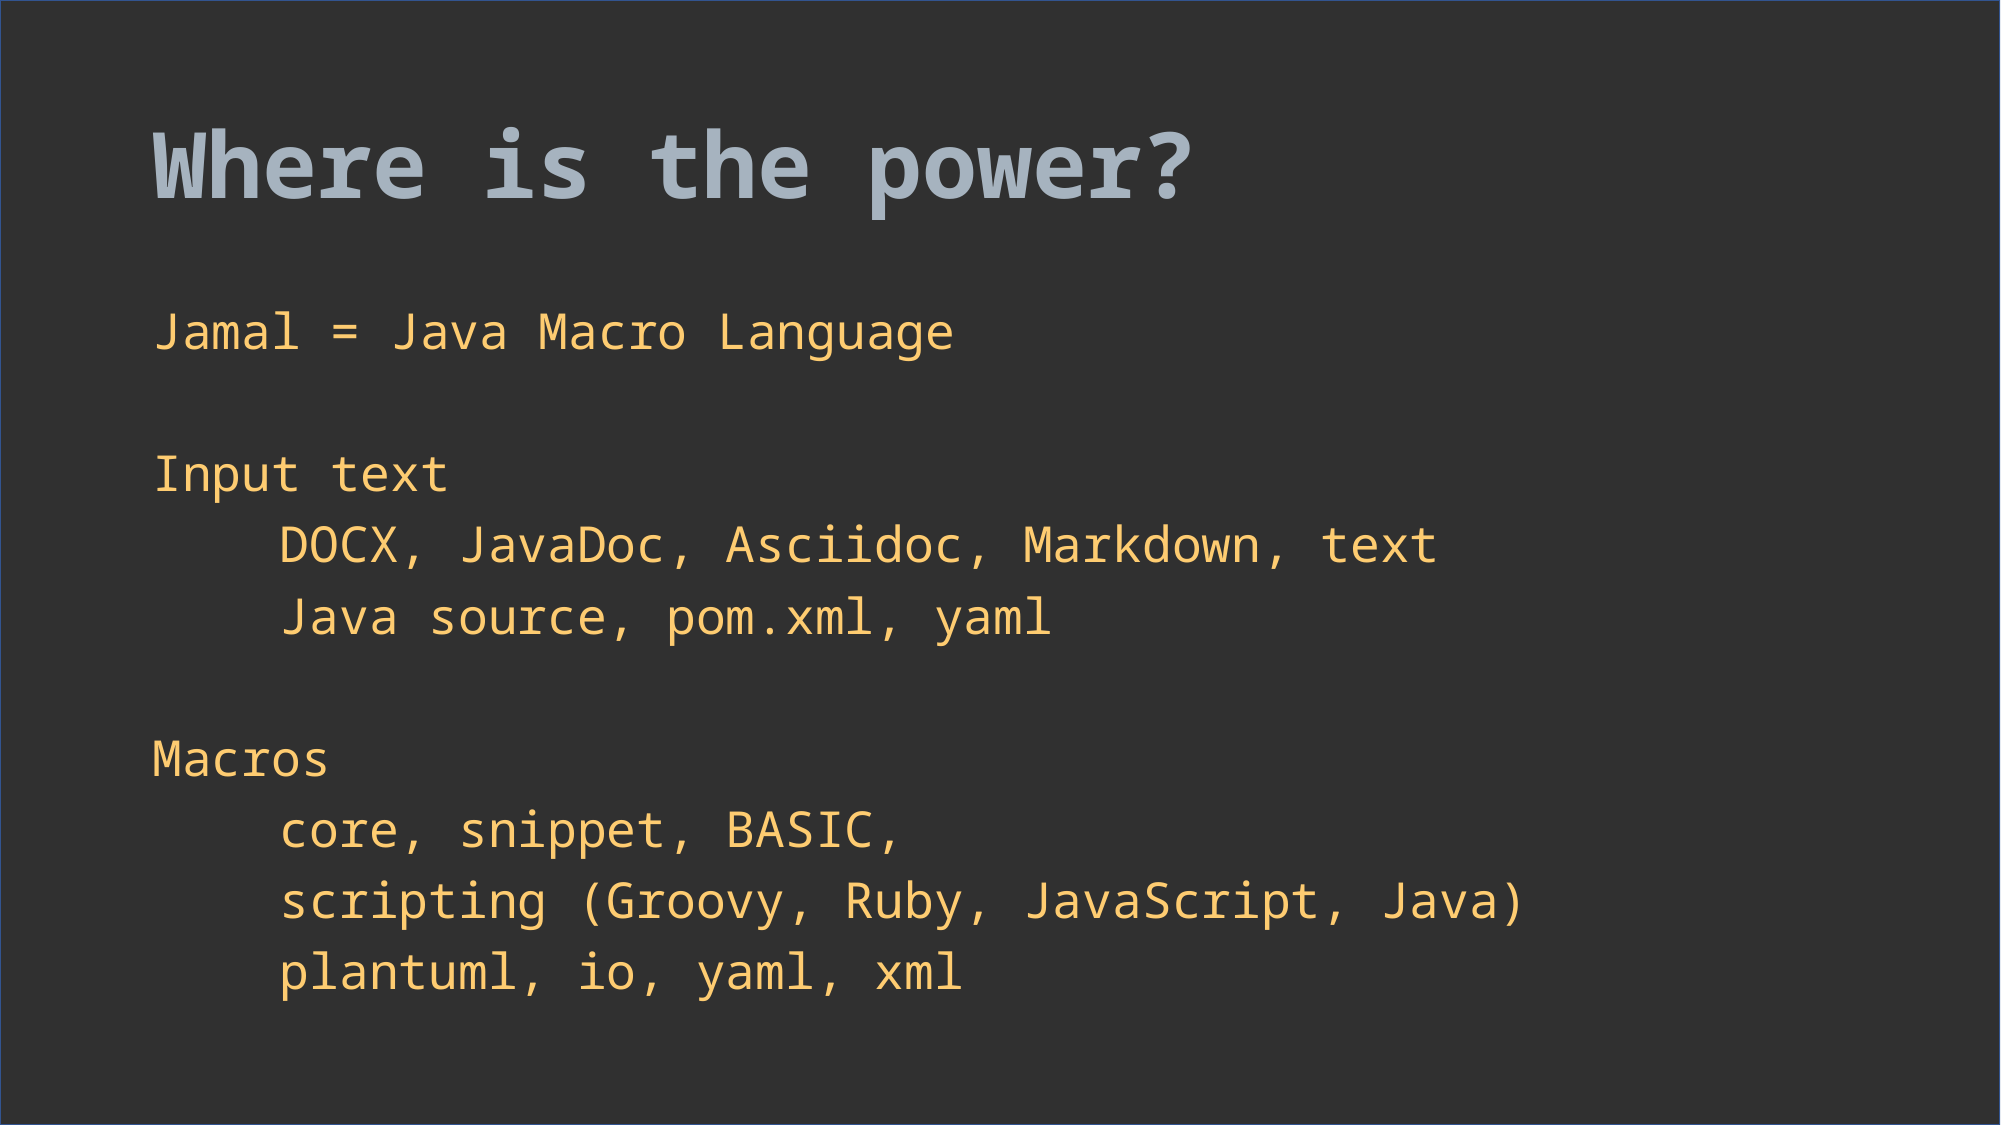

# Where is the power?
Jamal = Java Macro Language

Input text
	DOCX, JavaDoc, Asciidoc, Markdown, text
	Java source, pom.xml, yaml

Macros
	core, snippet, BASIC,
	scripting (Groovy, Ruby, JavaScript, Java)
	plantuml, io, yaml, xml